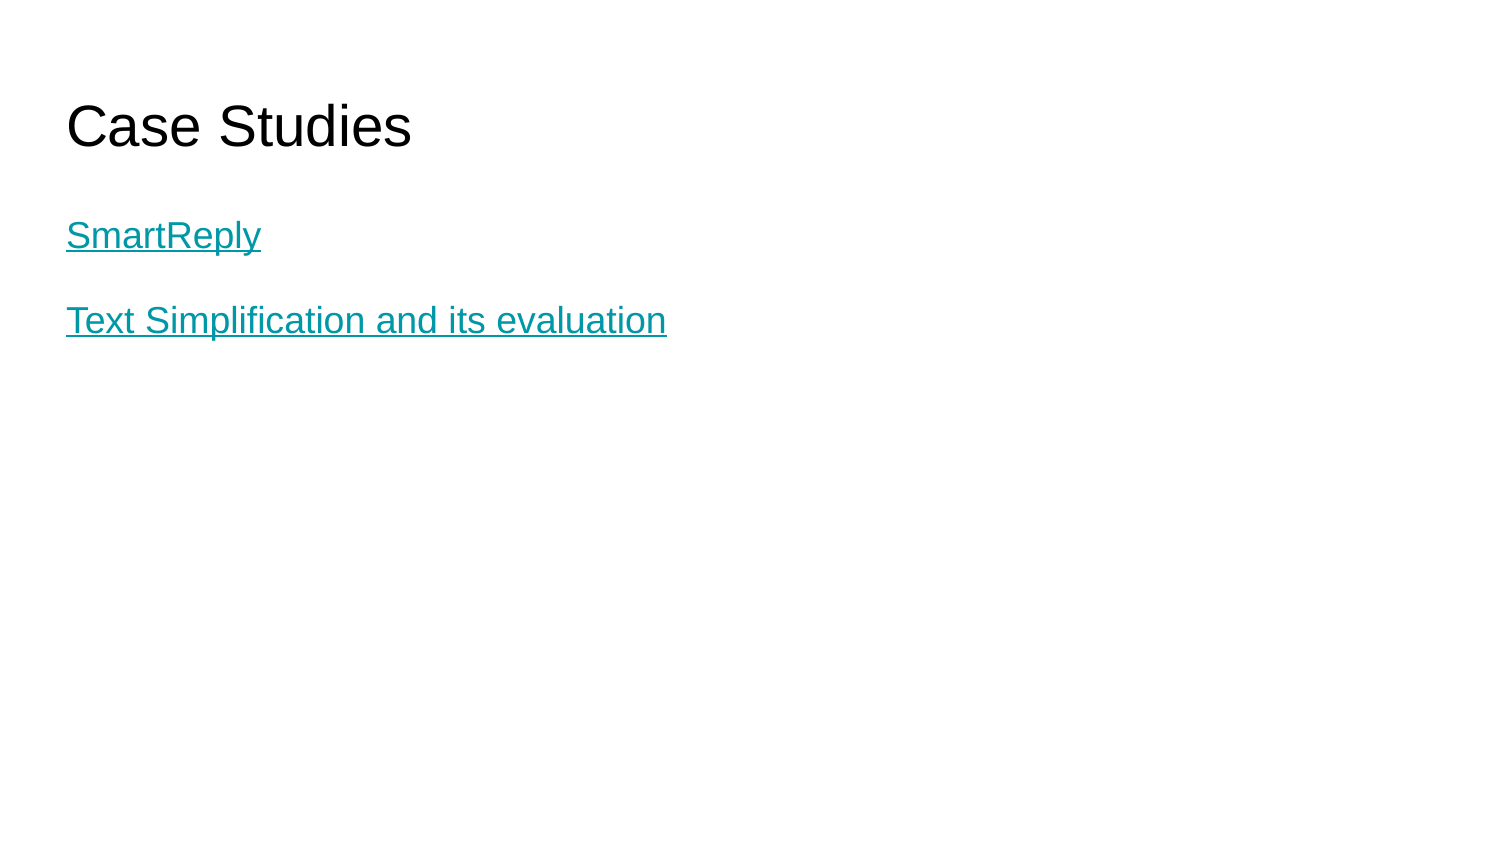

# Case Studies
SmartReply
Text Simplification and its evaluation